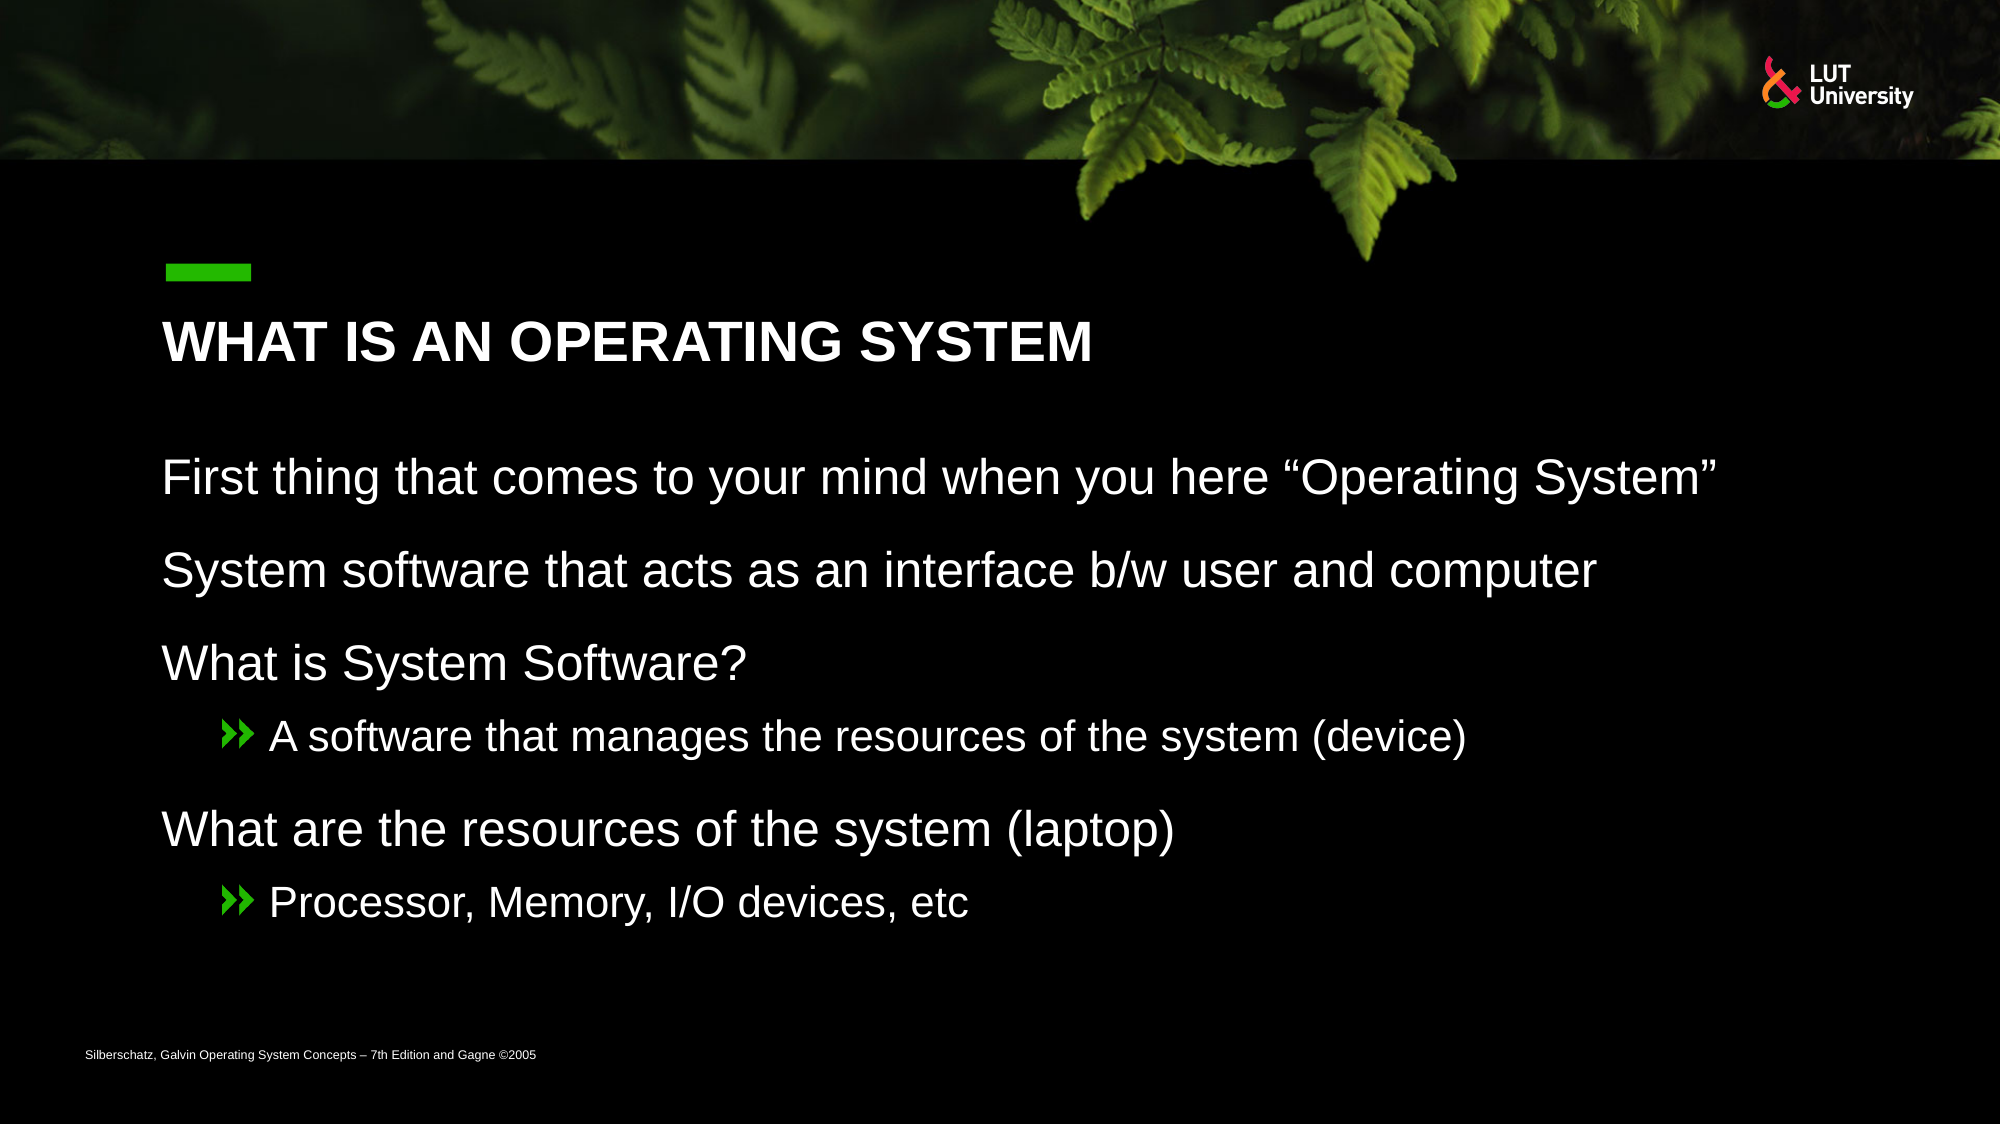

# What is An OPErATING SYSTEM
 First thing that comes to your mind when you here “Operating System”
 System software that acts as an interface b/w user and computer
 What is System Software?
A software that manages the resources of the system (device)
 What are the resources of the system (laptop)
Processor, Memory, I/O devices, etc

Silberschatz, Galvin Operating System Concepts – 7th Edition and Gagne ©2005